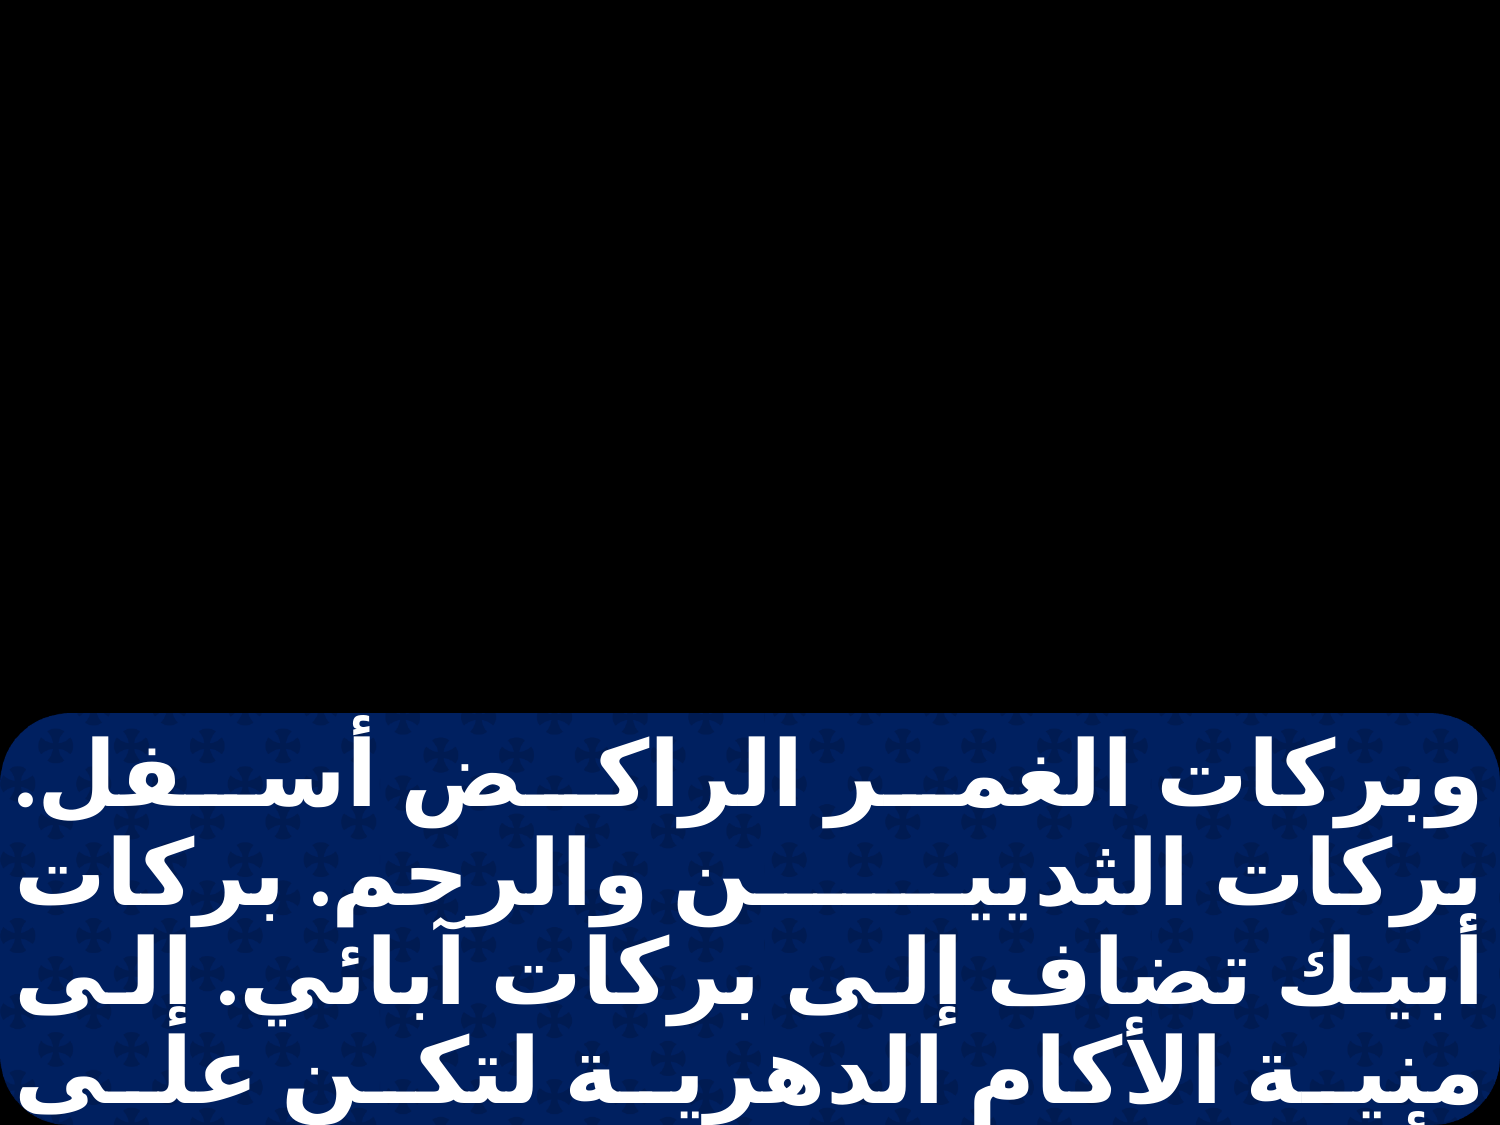

وبركات الغمر الراكض أسفل. بركات الثديين والرحم. بركات أبيك تضاف إلى بركات آبائي. إلى منية الأكام الدهرية لتكن على رأس يوسف، وعلى قمة نذيرٍ إخوته. بنيامين، ذثب يفترس في الصباح